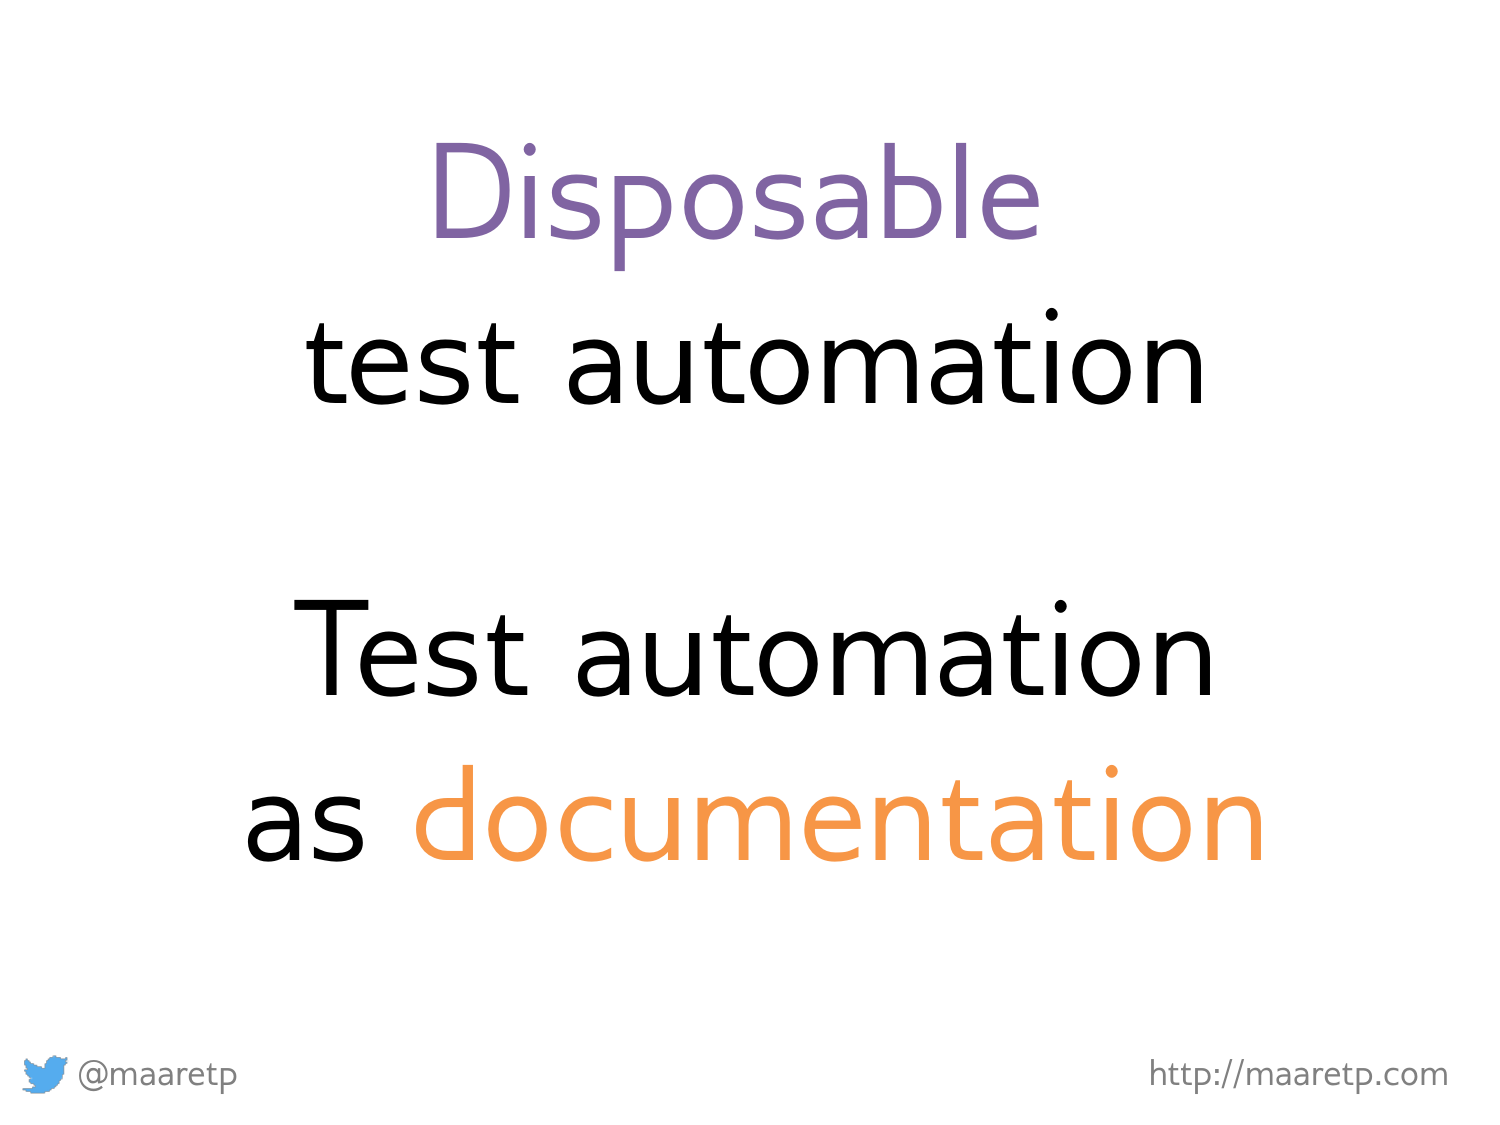

Disposable
test automation
Test automation
as documentation